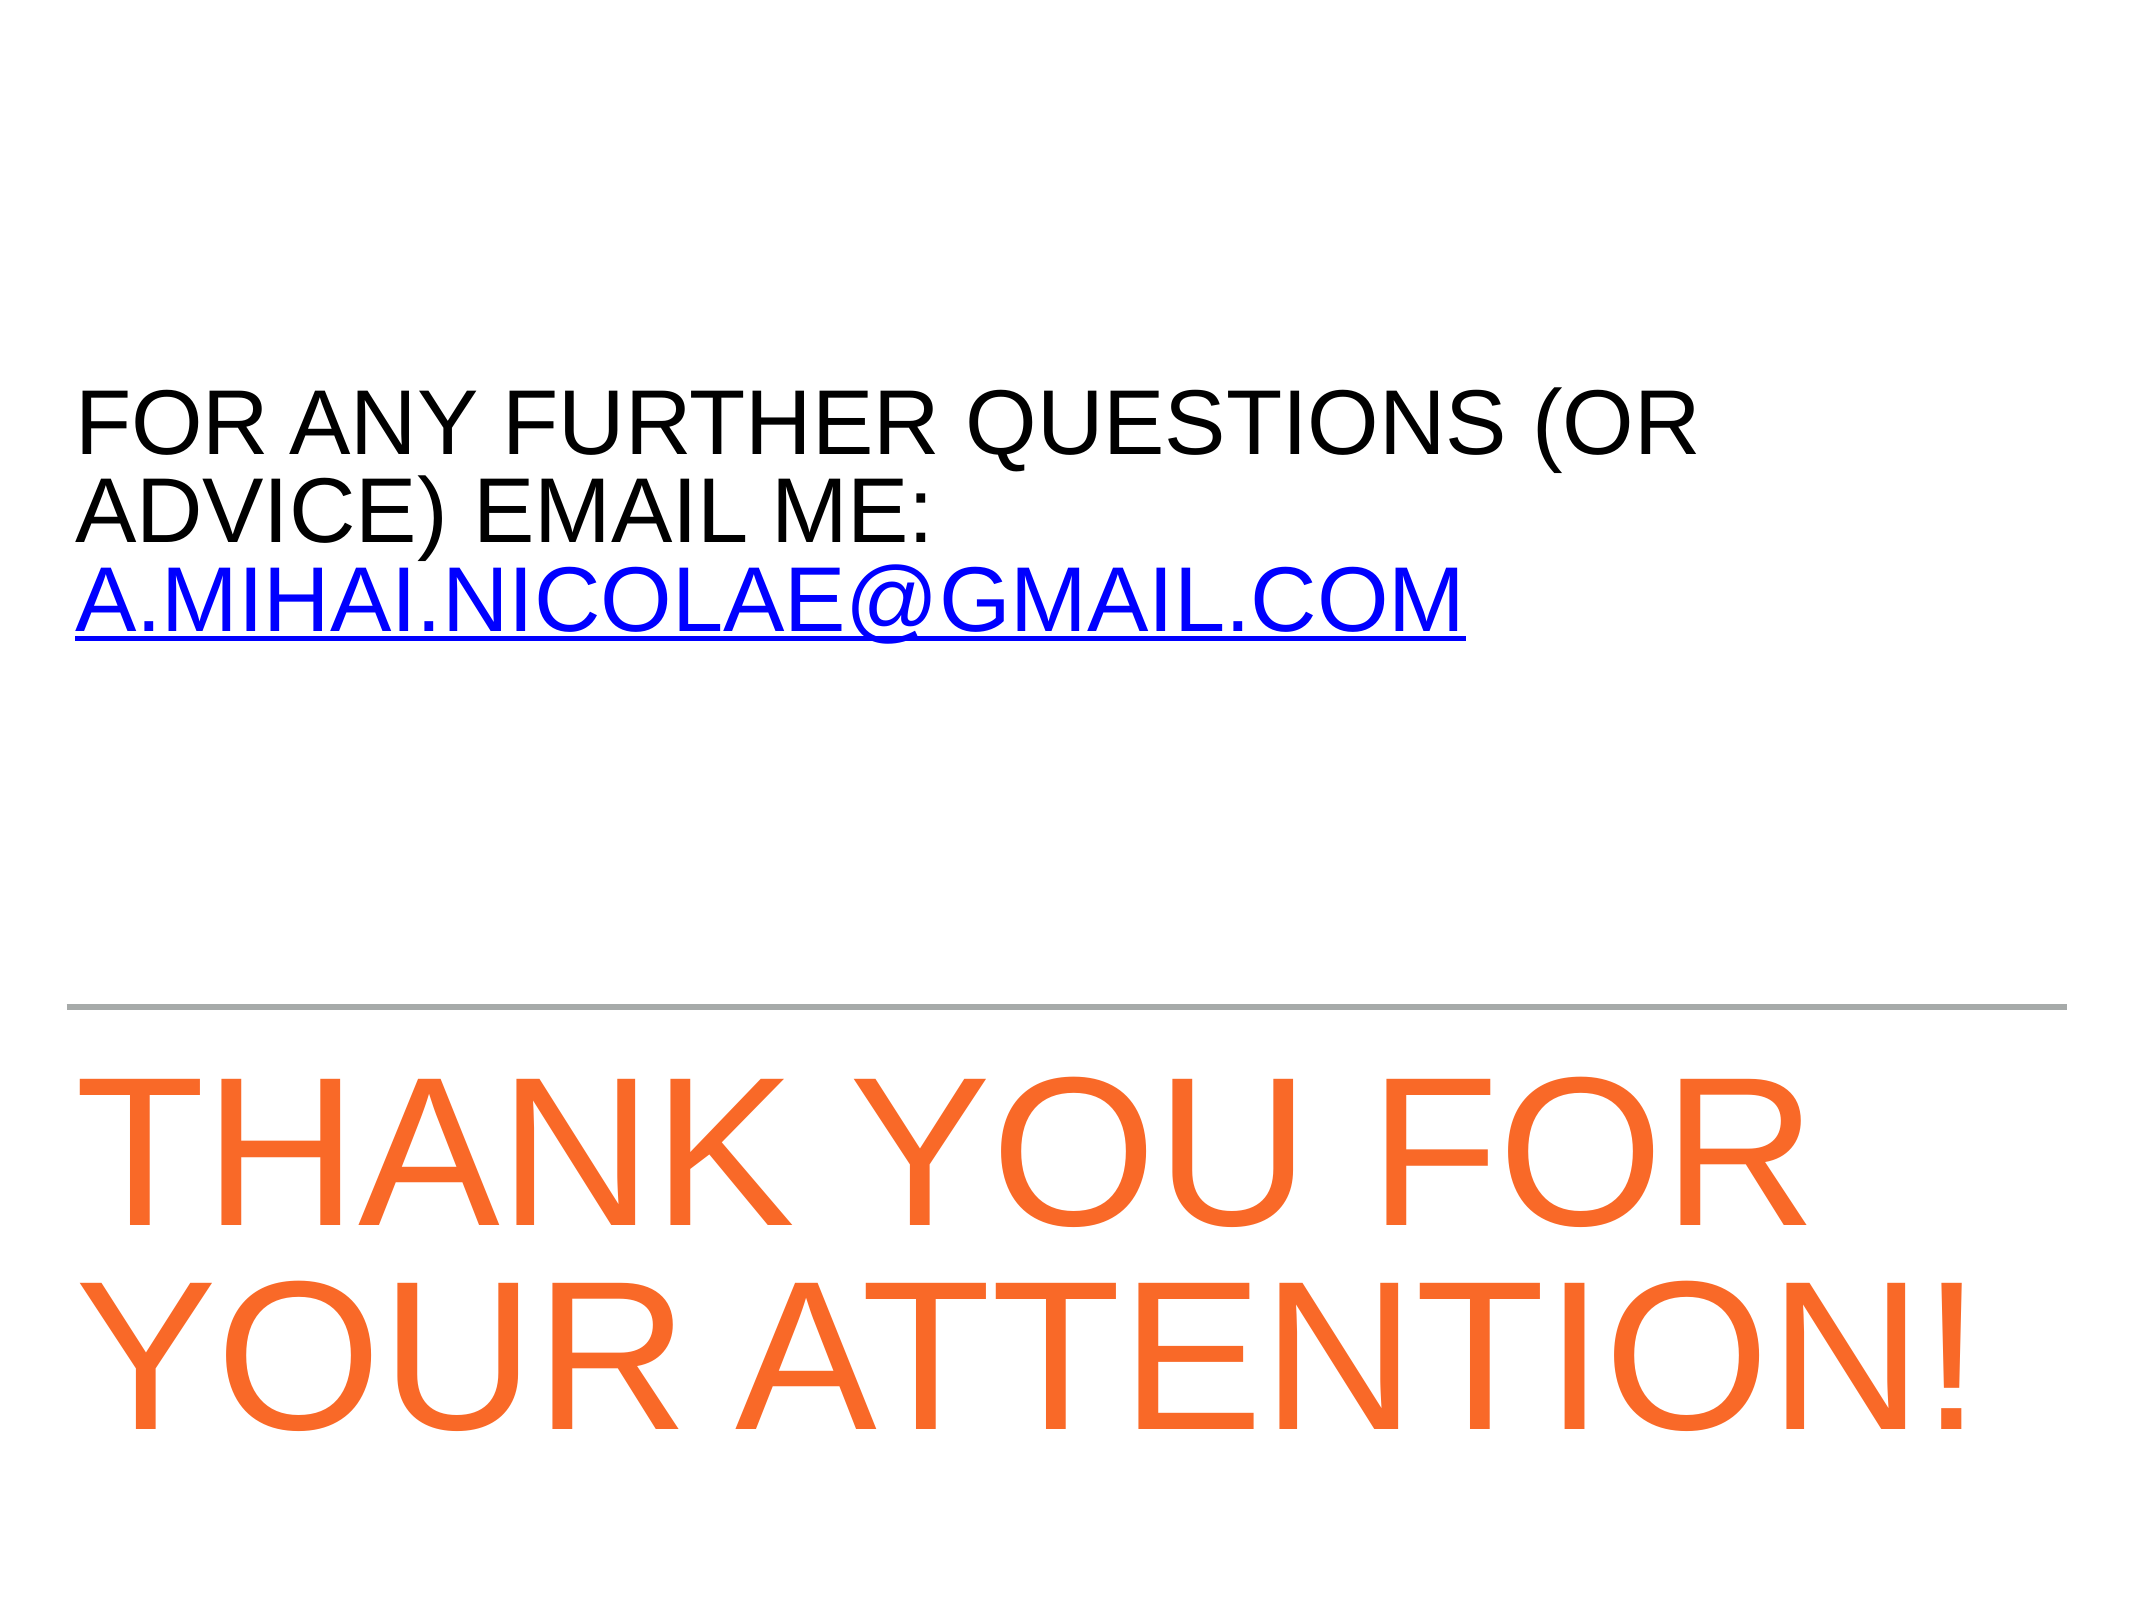

for any further questions (or advice) email me:
a.mihai.nicolae@gmail.com
# Thank you for your attention!